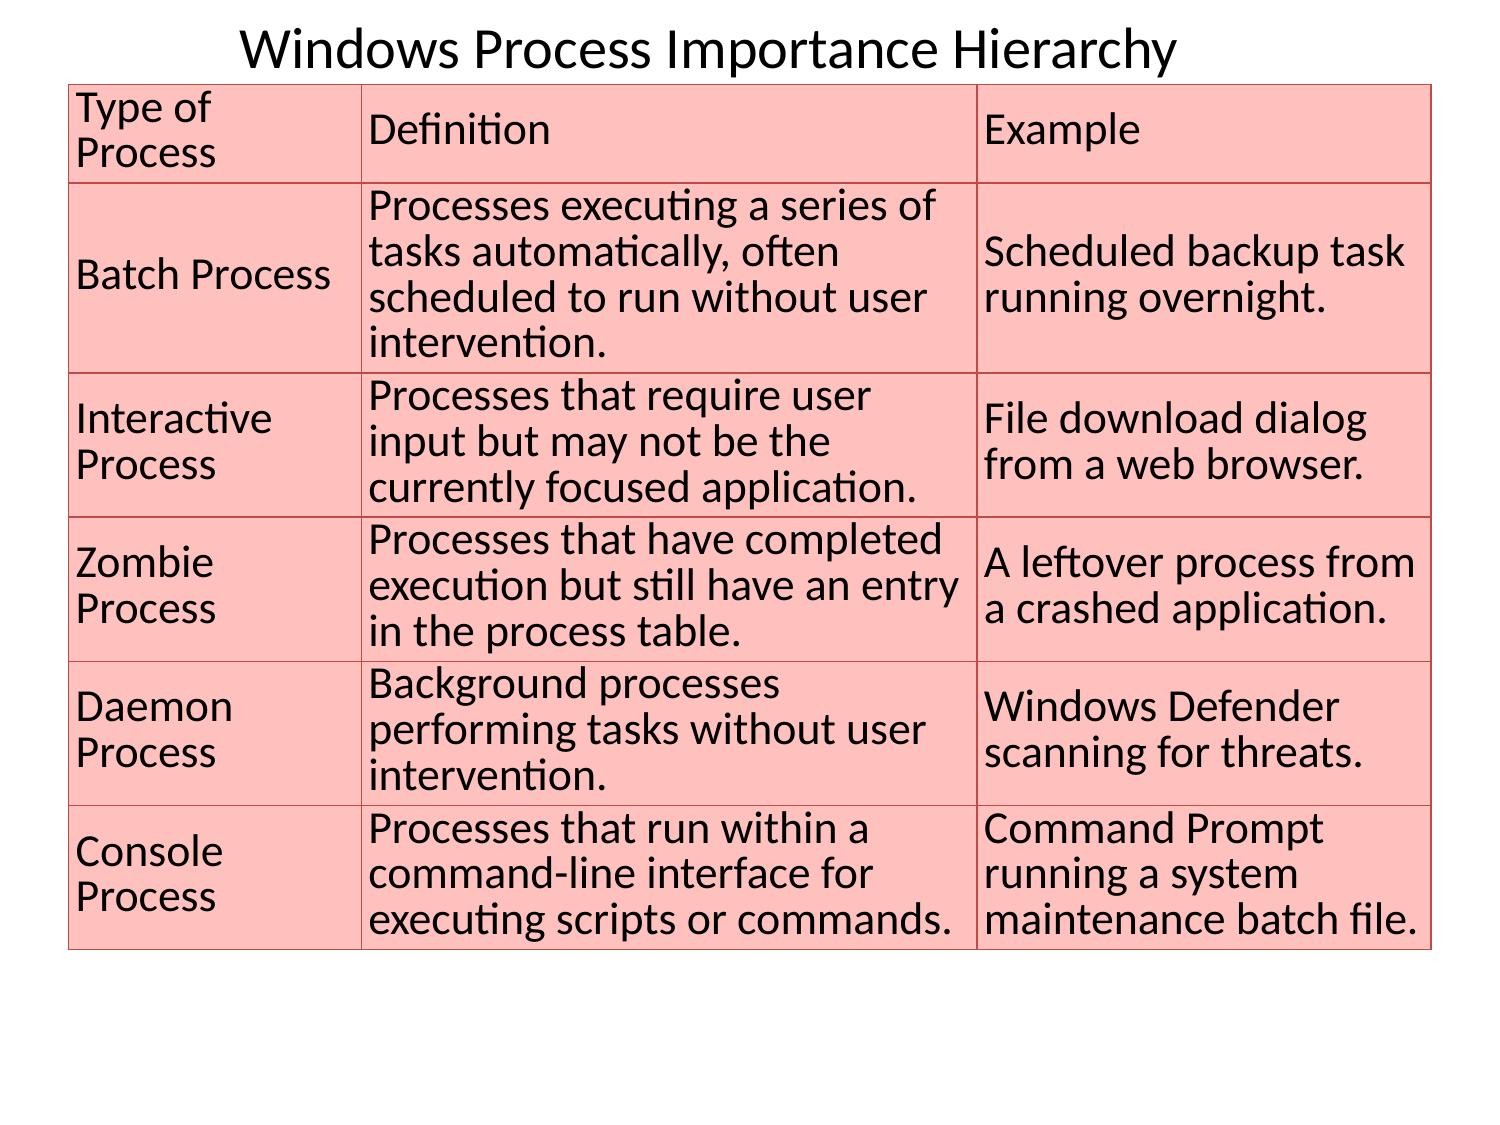

Windows Process Importance Hierarchy
| Type of Process | Definition | Example |
| --- | --- | --- |
| Batch Process | Processes executing a series of tasks automatically, often scheduled to run without user intervention. | Scheduled backup task running overnight. |
| Interactive Process | Processes that require user input but may not be the currently focused application. | File download dialog from a web browser. |
| Zombie Process | Processes that have completed execution but still have an entry in the process table. | A leftover process from a crashed application. |
| Daemon Process | Background processes performing tasks without user intervention. | Windows Defender scanning for threats. |
| Console Process | Processes that run within a command-line interface for executing scripts or commands. | Command Prompt running a system maintenance batch file. |